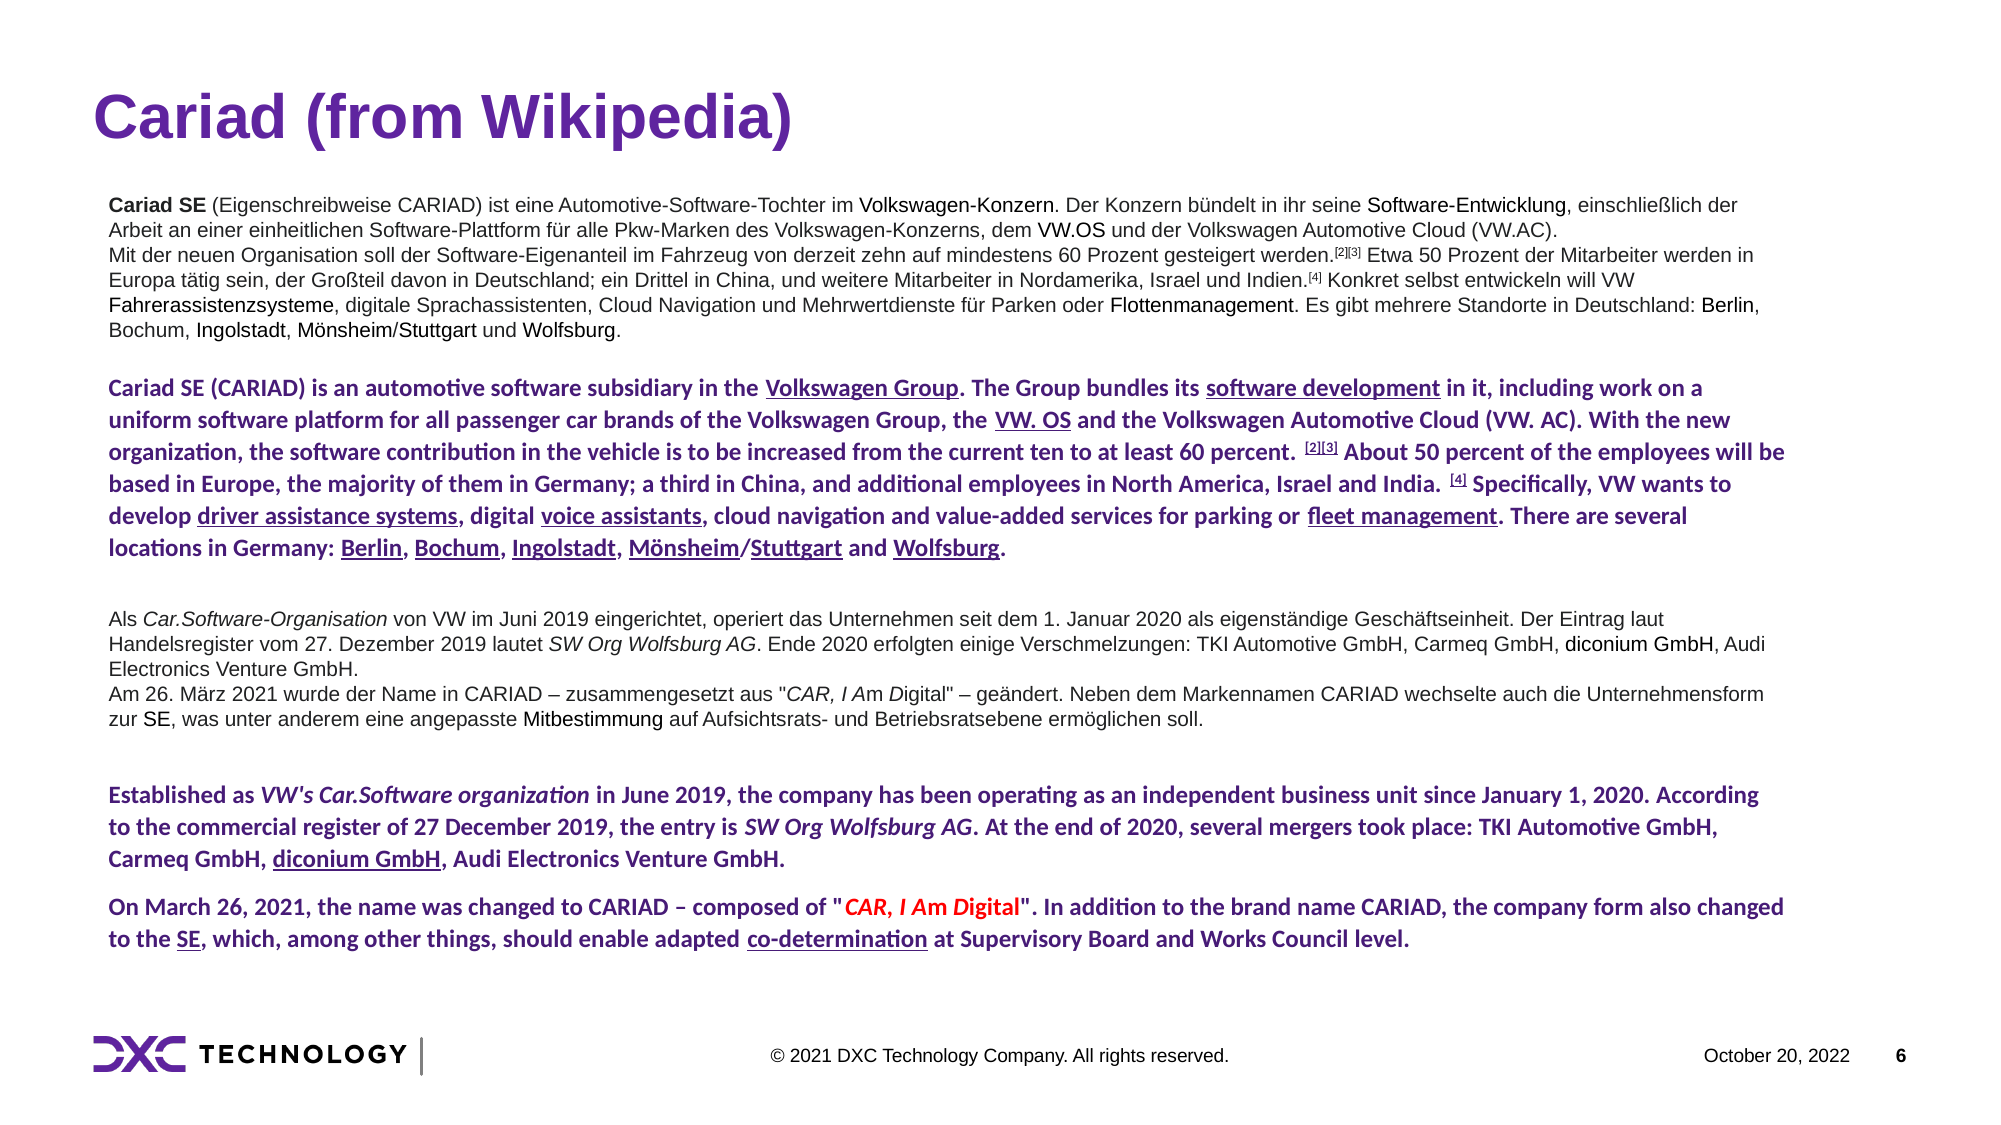

# Cariad (from Wikipedia)
Cariad SE (Eigenschreibweise CARIAD) ist eine Automotive-Software-Tochter im Volkswagen-Konzern. Der Konzern bündelt in ihr seine Software-Entwicklung, einschließlich der Arbeit an einer einheitlichen Software-Plattform für alle Pkw-Marken des Volkswagen-Konzerns, dem VW.OS und der Volkswagen Automotive Cloud (VW.AC).
Mit der neuen Organisation soll der Software-Eigenanteil im Fahrzeug von derzeit zehn auf mindestens 60 Prozent gesteigert werden.[2][3] Etwa 50 Prozent der Mitarbeiter werden in Europa tätig sein, der Großteil davon in Deutschland; ein Drittel in China, und weitere Mitarbeiter in Nordamerika, Israel und Indien.[4] Konkret selbst entwickeln will VW Fahrerassistenzsysteme, digitale Sprachassistenten, Cloud Navigation und Mehrwertdienste für Parken oder Flottenmanagement. Es gibt mehrere Standorte in Deutschland: Berlin, Bochum, Ingolstadt, Mönsheim/Stuttgart und Wolfsburg.

Cariad SE (CARIAD) is an automotive software subsidiary in the Volkswagen Group. The Group bundles its software development in it, including work on a uniform software platform for all passenger car brands of the Volkswagen Group, the VW. OS and the Volkswagen Automotive Cloud (VW. AC). With the new organization, the software contribution in the vehicle is to be increased from the current ten to at least 60 percent. [2][3] About 50 percent of the employees will be based in Europe, the majority of them in Germany; a third in China, and additional employees in North America, Israel and India. [4] Specifically, VW wants to develop driver assistance systems, digital voice assistants, cloud navigation and value-added services for parking or fleet management. There are several locations in Germany: Berlin, Bochum, Ingolstadt, Mönsheim/Stuttgart and Wolfsburg.

Als Car.Software-Organisation von VW im Juni 2019 eingerichtet, operiert das Unternehmen seit dem 1. Januar 2020 als eigenständige Geschäftseinheit. Der Eintrag laut Handelsregister vom 27. Dezember 2019 lautet SW Org Wolfsburg AG. Ende 2020 erfolgten einige Verschmelzungen: TKI Automotive GmbH, Carmeq GmbH, diconium GmbH, Audi Electronics Venture GmbH.
Am 26. März 2021 wurde der Name in CARIAD – zusammengesetzt aus "CAR, I Am Digital" – geändert. Neben dem Markennamen CARIAD wechselte auch die Unternehmensform zur SE, was unter anderem eine angepasste Mitbestimmung auf Aufsichtsrats- und Betriebsratsebene ermöglichen soll.

Established as VW's Car.Software organization in June 2019, the company has been operating as an independent business unit since January 1, 2020. According to the commercial register of 27 December 2019, the entry is SW Org Wolfsburg AG. At the end of 2020, several mergers took place: TKI Automotive GmbH, Carmeq GmbH, diconium GmbH, Audi Electronics Venture GmbH.
On March 26, 2021, the name was changed to CARIAD – composed of "CAR, I Am Digital". In addition to the brand name CARIAD, the company form also changed to the SE, which, among other things, should enable adapted co-determination at Supervisory Board and Works Council level.